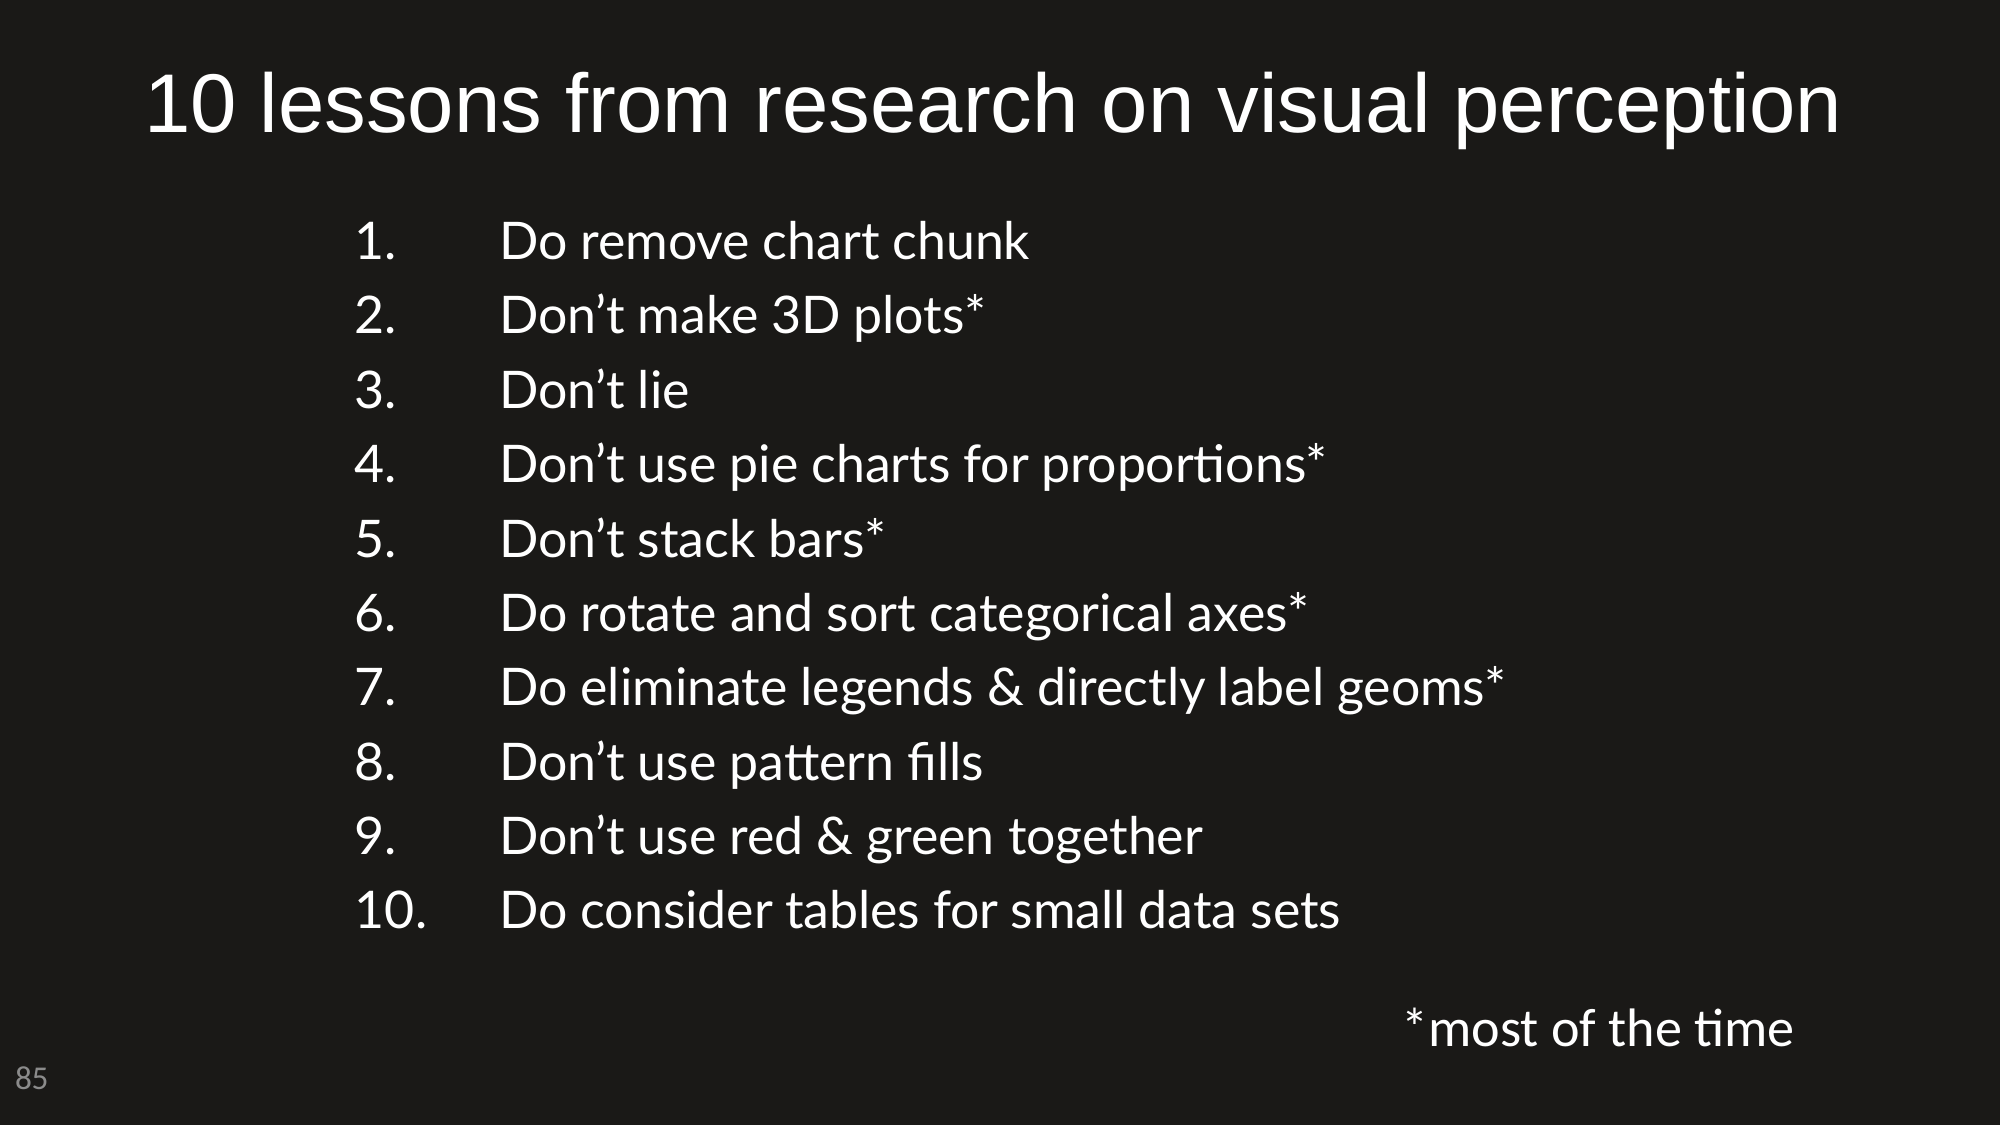

# 10 lessons from research on visual perception
Do remove chart chunk
Don’t make 3D plots*
Don’t lie
Don’t use pie charts for proportions*
Don’t stack bars*
Do rotate and sort categorical axes*
Do eliminate legends & directly label geoms*
Don’t use pattern fills
Don’t use red & green together
Do consider tables for small data sets
*most of the time
85